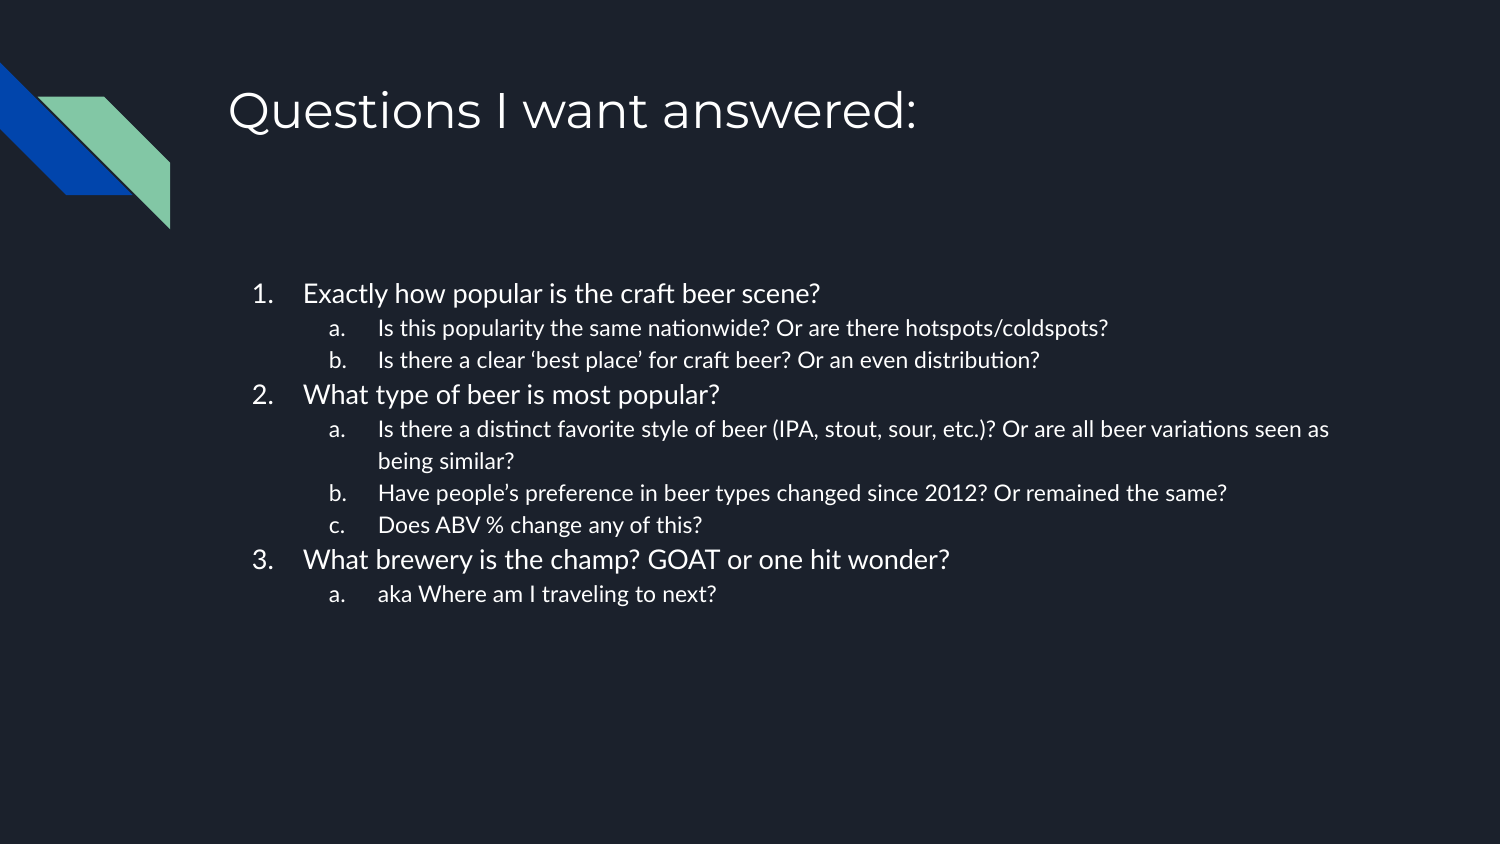

# Questions I want answered:
Exactly how popular is the craft beer scene?
Is this popularity the same nationwide? Or are there hotspots/coldspots?
Is there a clear ‘best place’ for craft beer? Or an even distribution?
What type of beer is most popular?
Is there a distinct favorite style of beer (IPA, stout, sour, etc.)? Or are all beer variations seen as being similar?
Have people’s preference in beer types changed since 2012? Or remained the same?
Does ABV % change any of this?
What brewery is the champ? GOAT or one hit wonder?
aka Where am I traveling to next?